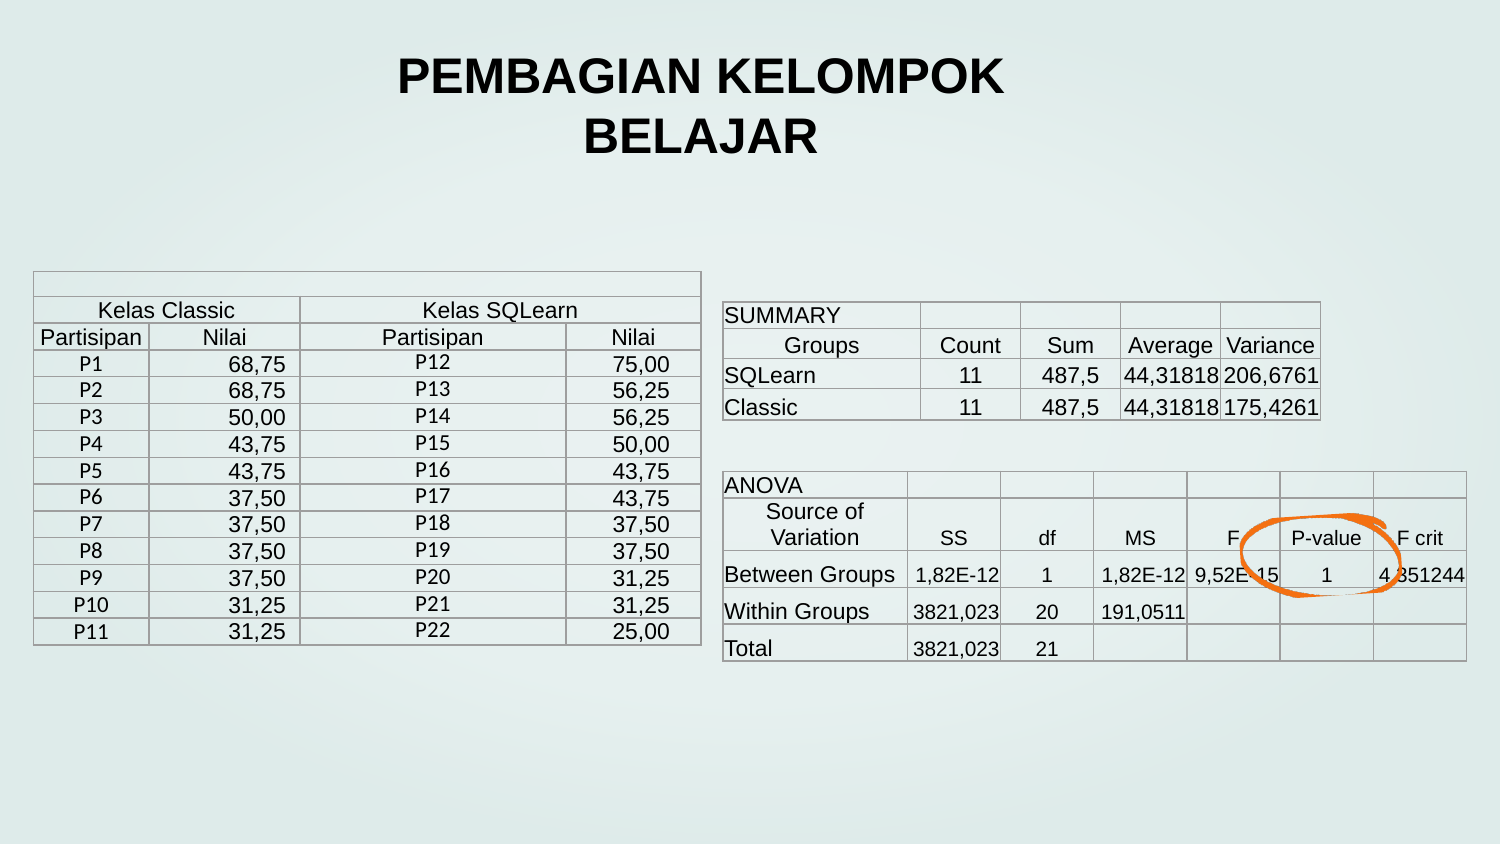

PEMBAGIAN KELOMPOK BELAJAR
|  | SIB-1C |  |  |
| --- | --- | --- | --- |
| Kelas Classic |  | Kelas SQLearn |  |
| Partisipan | Nilai | Partisipan | Nilai |
| P1 | 68,75 | P12 | 75,00 |
| P2 | 68,75 | P13 | 56,25 |
| P3 | 50,00 | P14 | 56,25 |
| P4 | 43,75 | P15 | 50,00 |
| P5 | 43,75 | P16 | 43,75 |
| P6 | 37,50 | P17 | 43,75 |
| P7 | 37,50 | P18 | 37,50 |
| P8 | 37,50 | P19 | 37,50 |
| P9 | 37,50 | P20 | 31,25 |
| P10 | 31,25 | P21 | 31,25 |
| P11 | 31,25 | P22 | 25,00 |
| SUMMARY |  |  |  |  |
| --- | --- | --- | --- | --- |
| Groups | Count | Sum | Average | Variance |
| SQLearn | 11 | 487,5 | 44,31818 | 206,6761 |
| Classic | 11 | 487,5 | 44,31818 | 175,4261 |
| ANOVA |  |  |  |  |  |  |
| --- | --- | --- | --- | --- | --- | --- |
| Source of Variation | SS | df | MS | F | P-value | F crit |
| Between Groups | 1,82E-12 | 1 | 1,82E-12 | 9,52E-15 | 1 | 4,351244 |
| Within Groups | 3821,023 | 20 | 191,0511 |  |  |  |
| Total | 3821,023 | 21 |  |  |  |  |